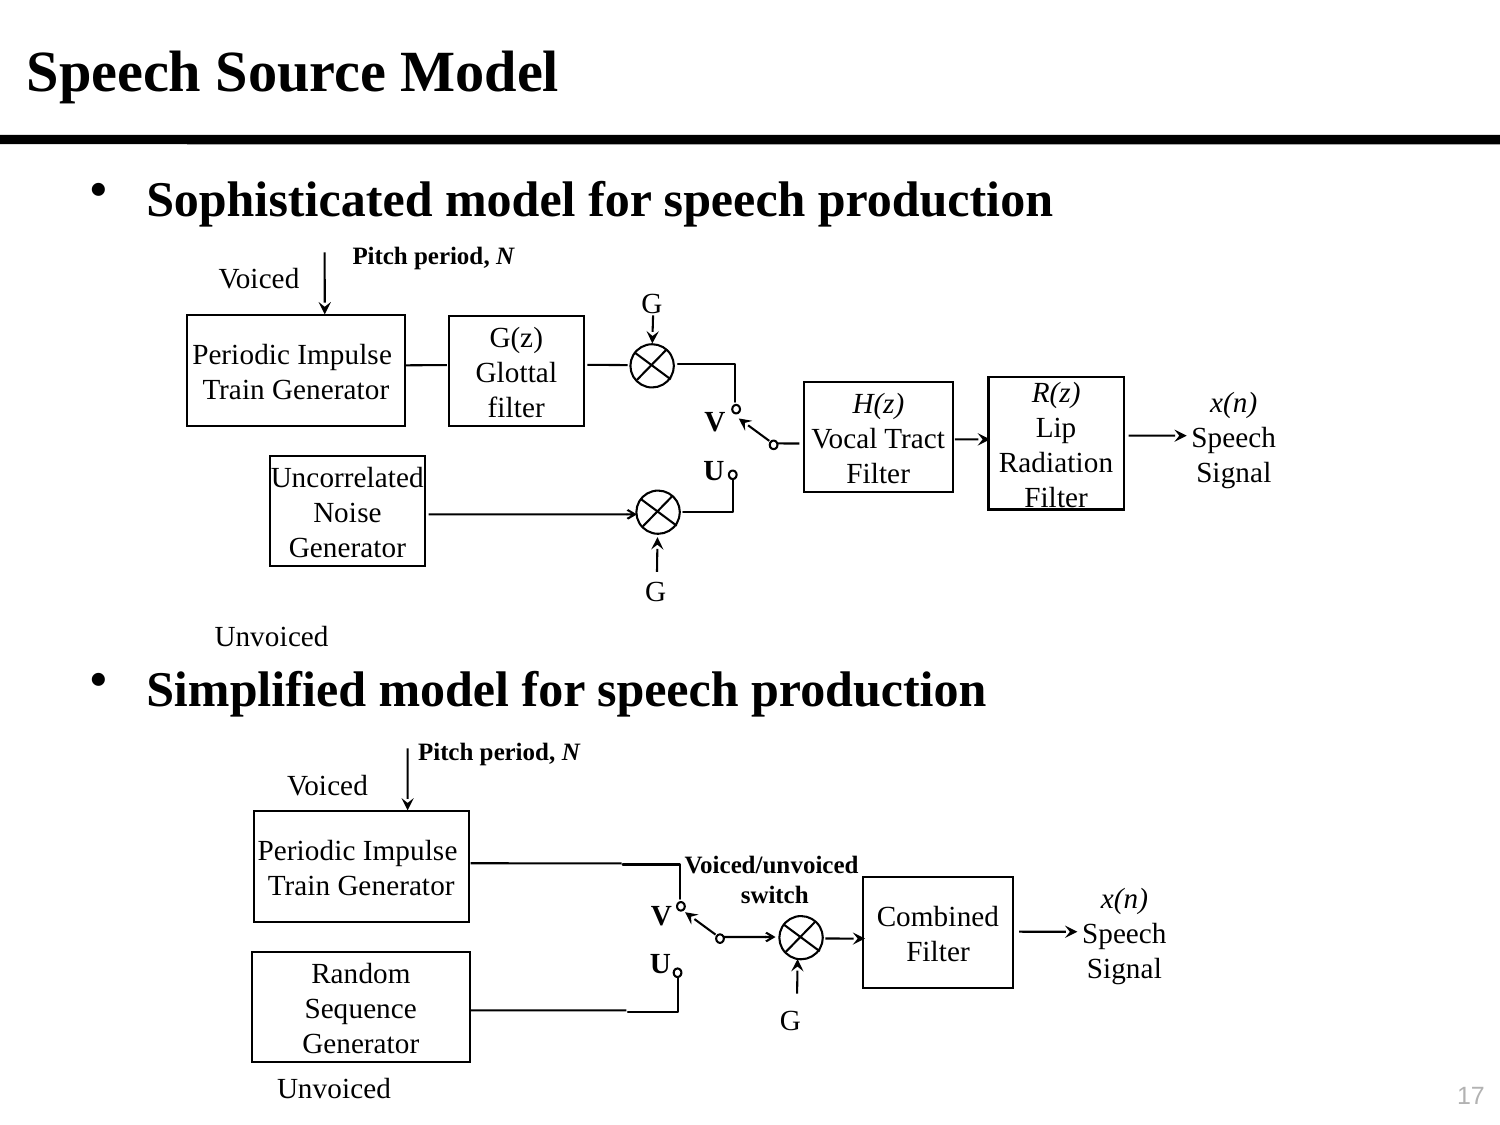

# Speech Source Model
Sophisticated model for speech production

Simplified model for speech production
Pitch period, N
Voiced

G
Periodic Impulse
Train Generator

G(z)
Glottal
filter

x(n)
Speech
Signal
R(z)
Lip
Radiation
Filter
H(z)
Vocal Tract
Filter
V

U

Uncorrelated
Noise
Generator

G
Unvoiced
Pitch period, N

Voiced
Periodic Impulse
Train Generator
Voiced/unvoiced
switch

x(n)
Speech
Signal
Combined
Filter
V

U

Random
Sequence
Generator

G

Unvoiced
17